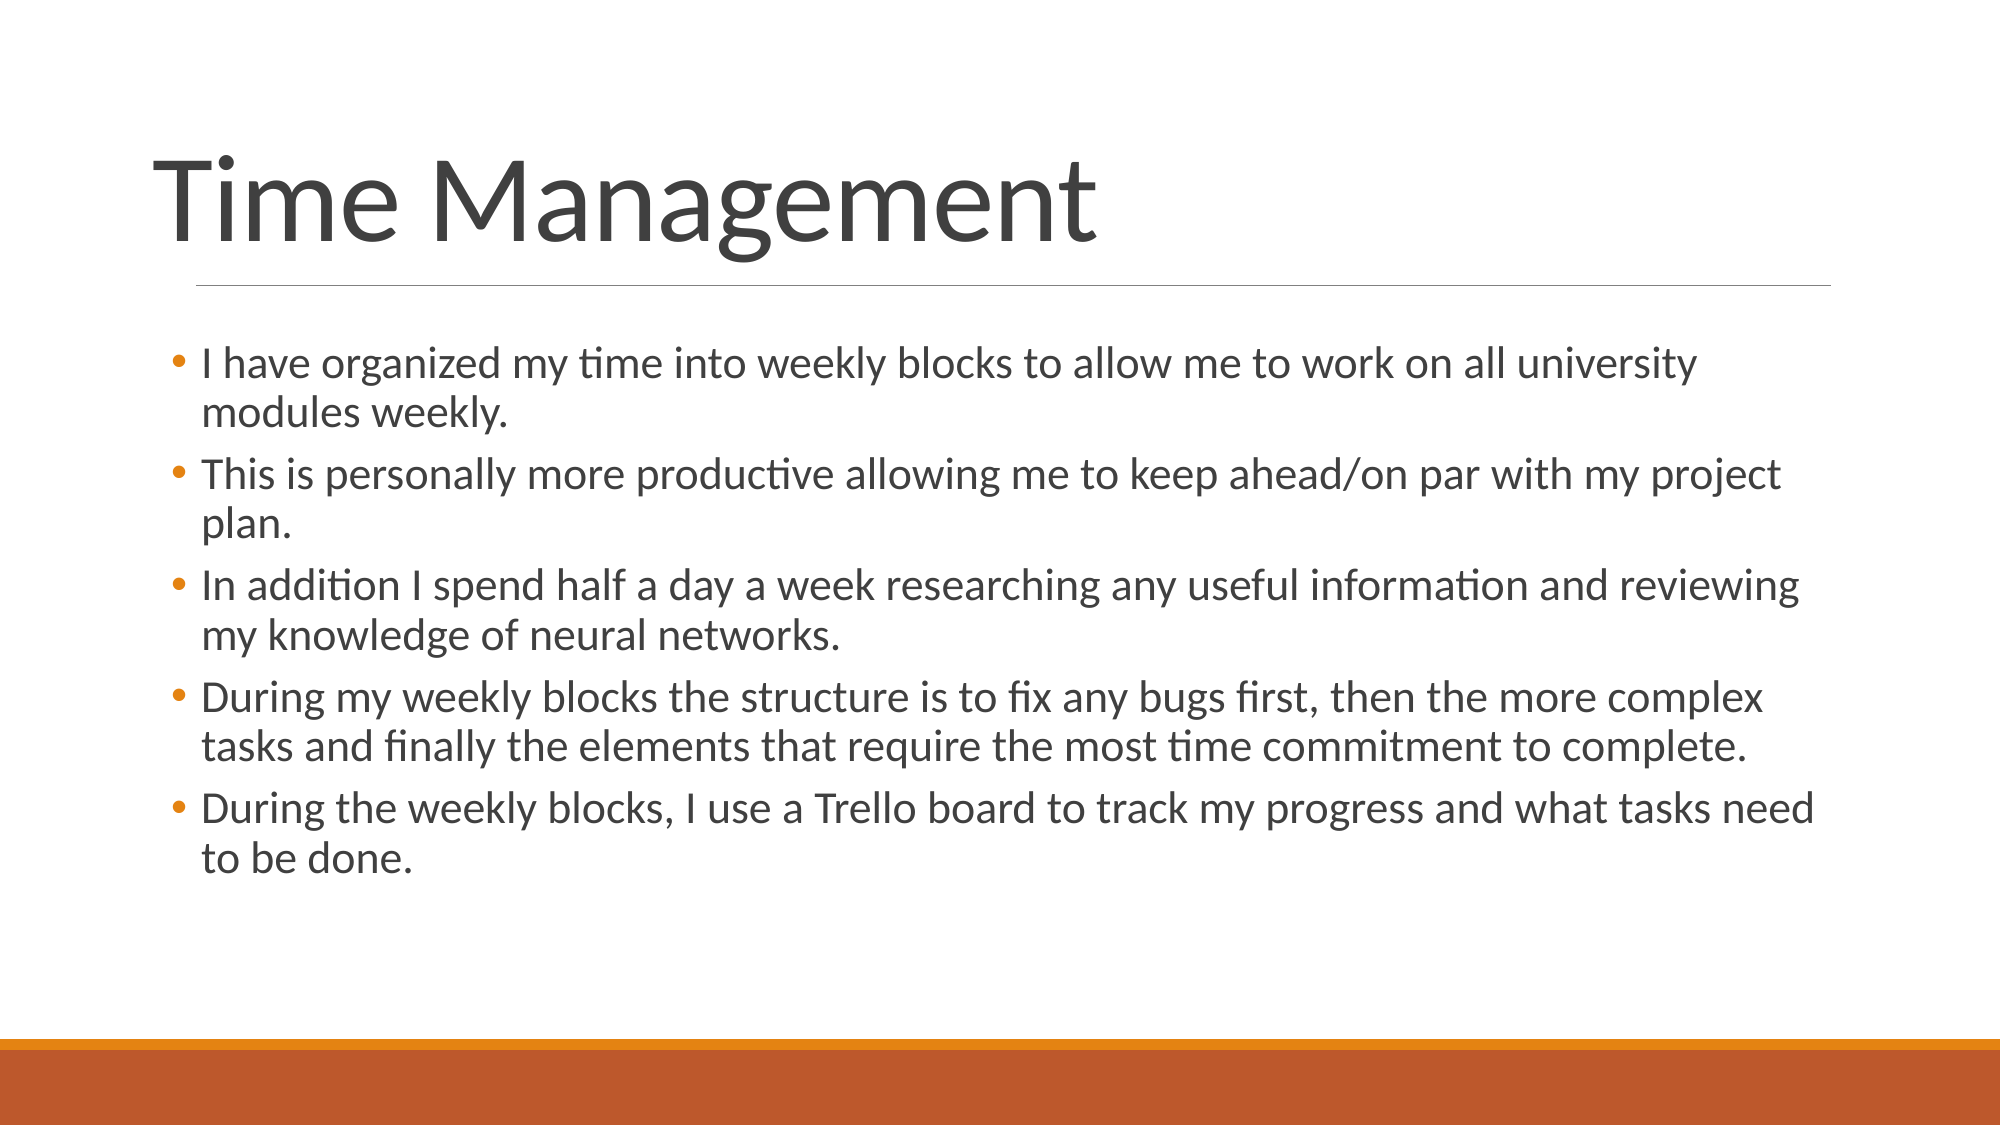

# Time Management
I have organized my time into weekly blocks to allow me to work on all university modules weekly.
This is personally more productive allowing me to keep ahead/on par with my project plan.
In addition I spend half a day a week researching any useful information and reviewing my knowledge of neural networks.
During my weekly blocks the structure is to fix any bugs first, then the more complex tasks and finally the elements that require the most time commitment to complete.
During the weekly blocks, I use a Trello board to track my progress and what tasks need to be done.